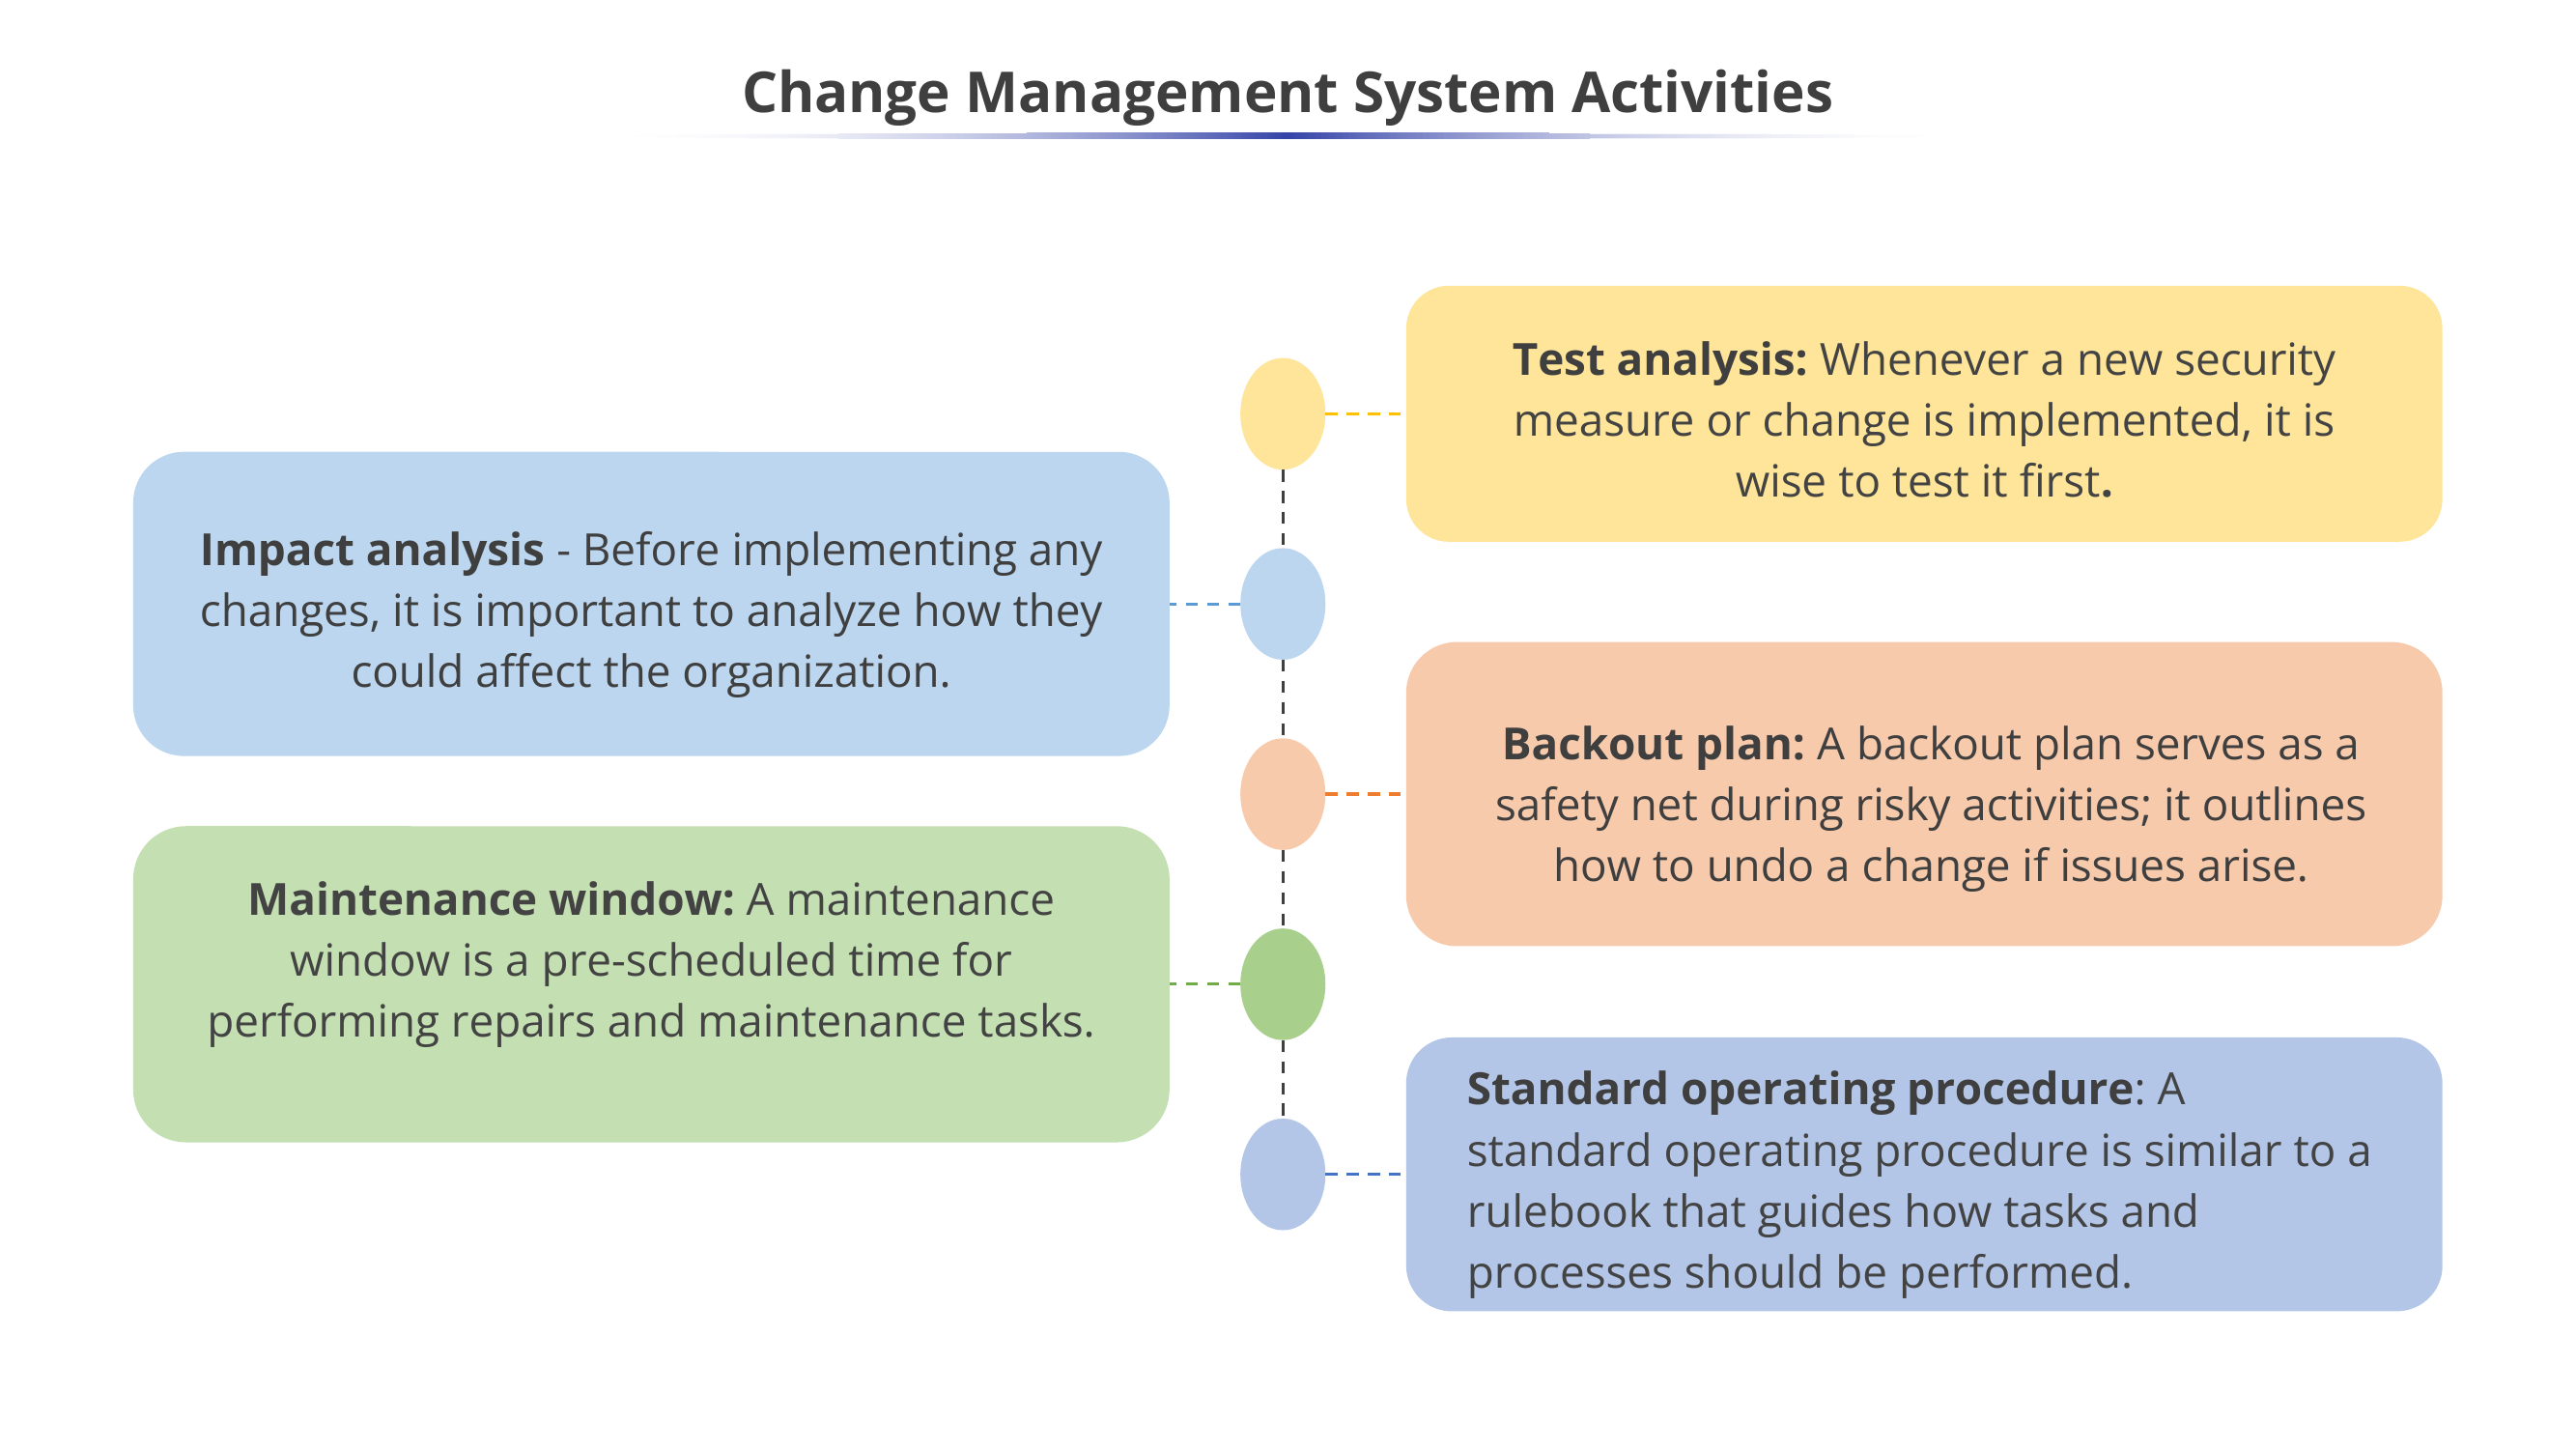

# Change Management System Activities

Test analysis: Whenever a new security measure or change is implemented, it is wise to test it first.

Impact analysis - Before implementing any changes, it is important to analyze how they could affect the organization.

Backout plan: A backout plan serves as a safety net during risky activities; it outlines how to undo a change if issues arise.

Maintenance window: A maintenance window is a pre-scheduled time for performing repairs and maintenance tasks.

Standard operating procedure: A standard operating procedure is similar to a rulebook that guides how tasks and processes should be performed.